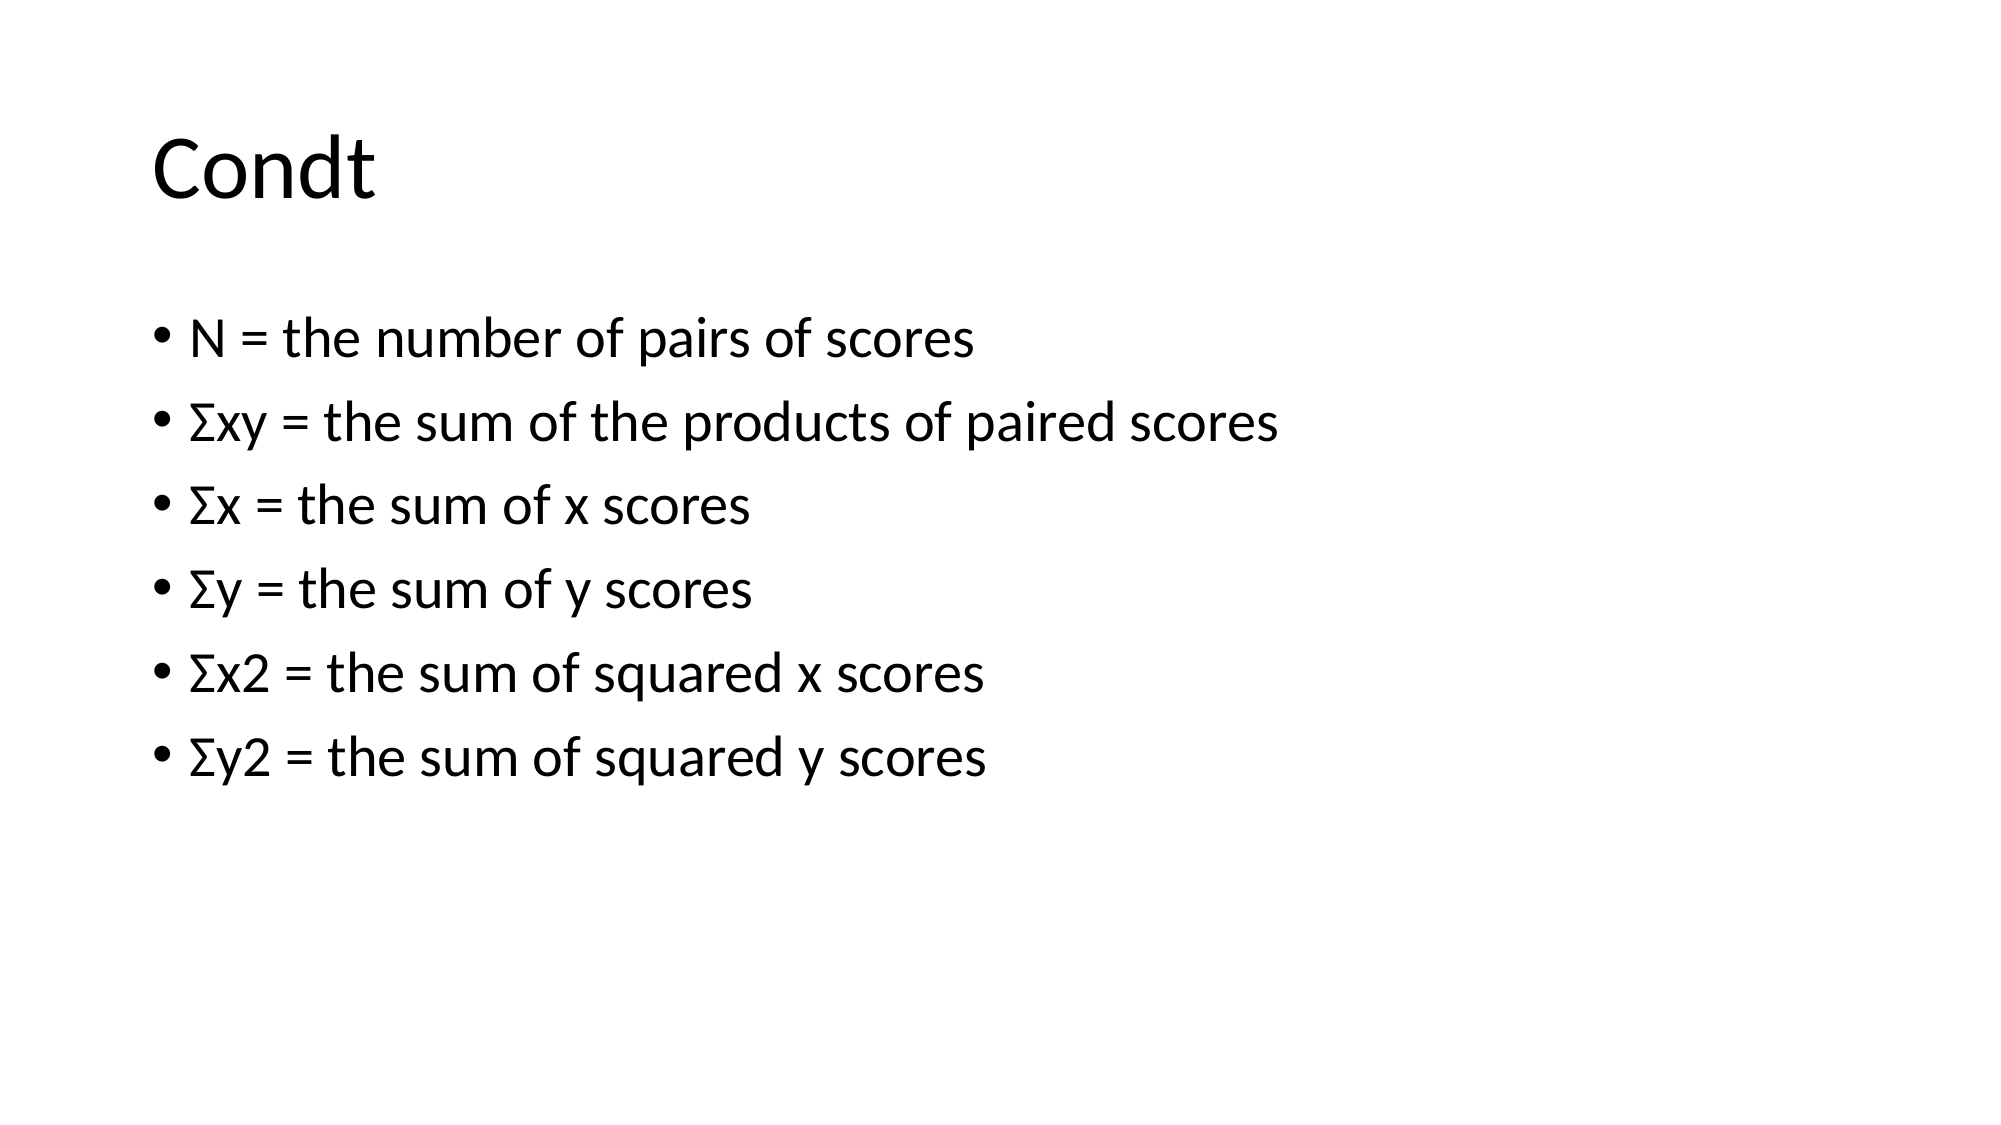

# Condt
N = the number of pairs of scores
Σxy = the sum of the products of paired scores
Σx = the sum of x scores
Σy = the sum of y scores
Σx2 = the sum of squared x scores
Σy2 = the sum of squared y scores